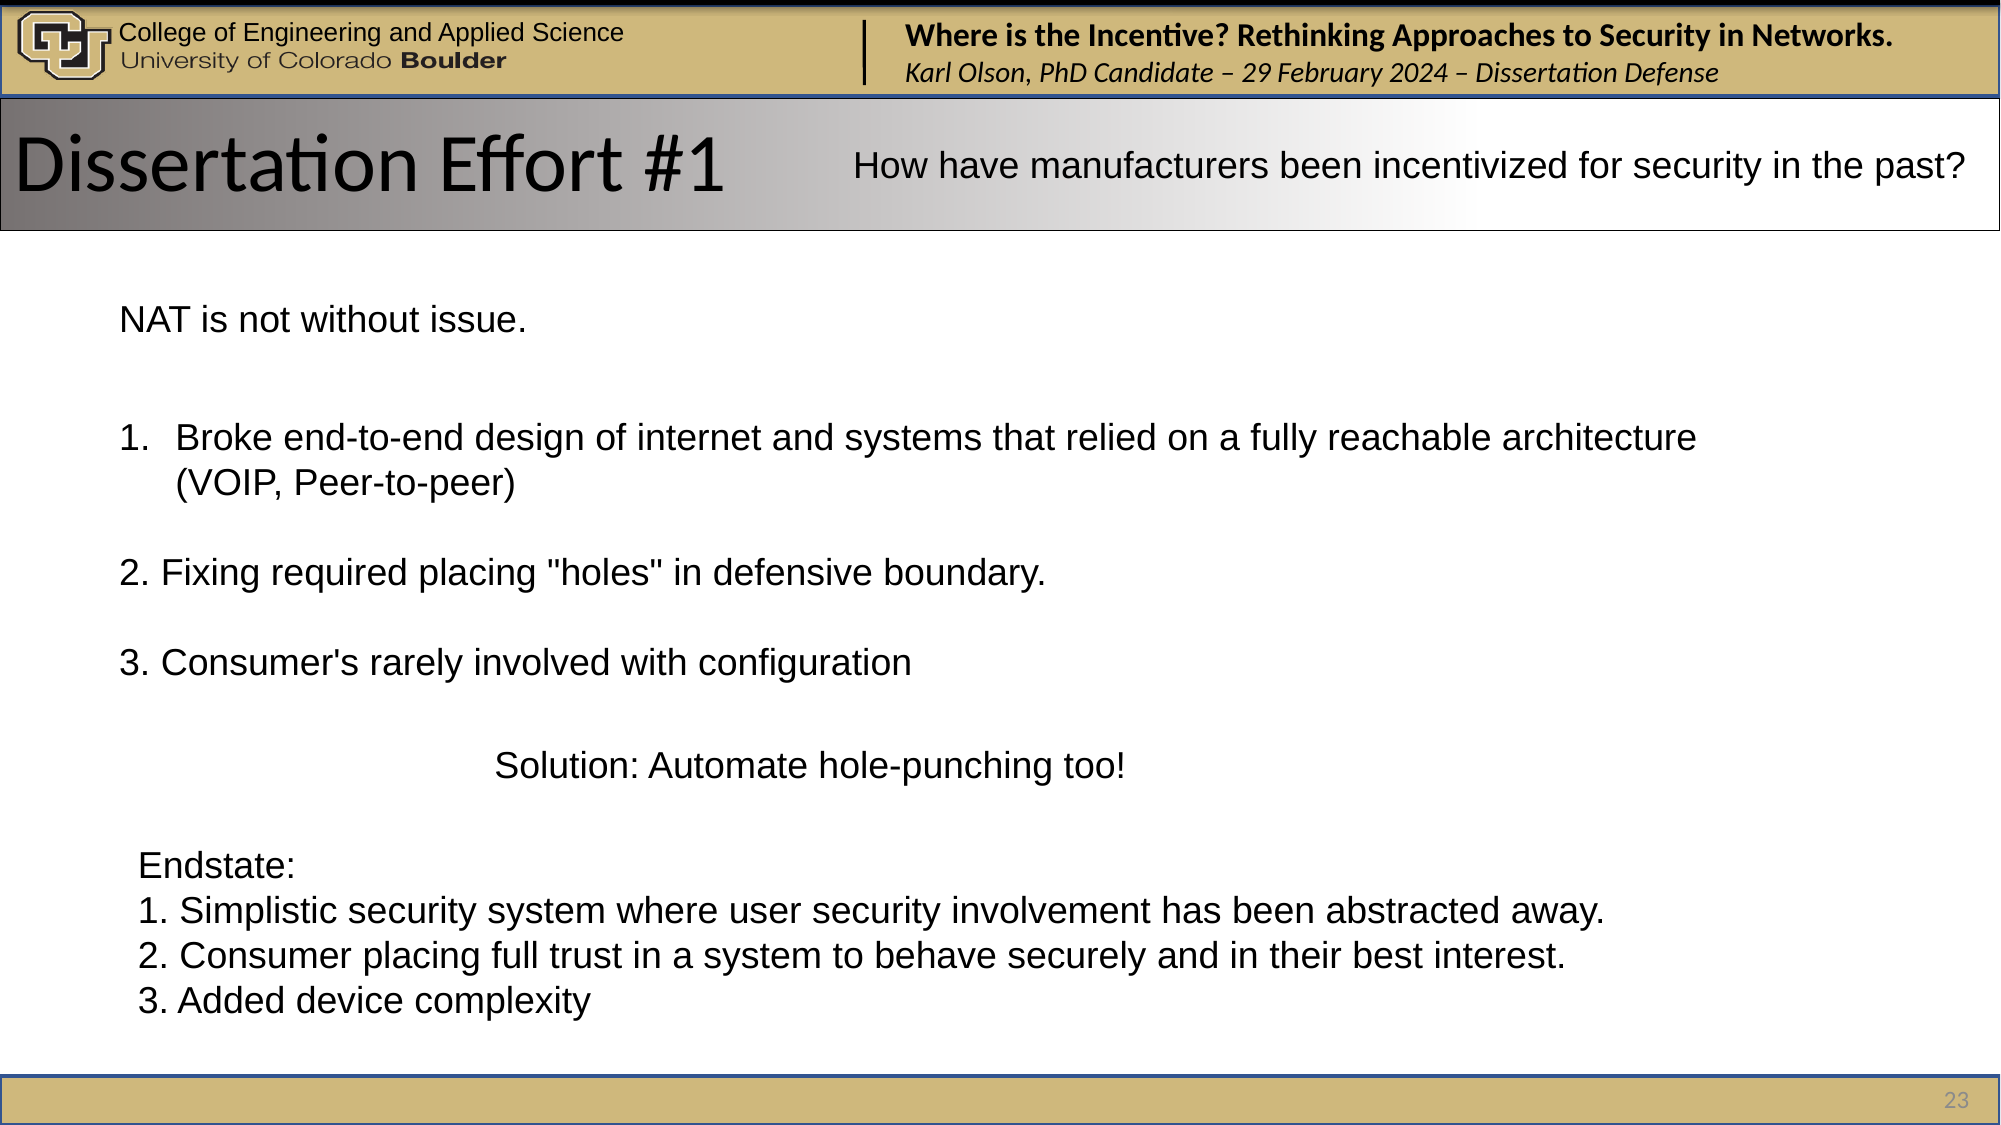

Dissertation Effort #1
How have manufacturers been incentivized for security in the past?
NAT is not without issue.
Broke end-to-end design of internet and systems that relied on a fully reachable architecture (VOIP, Peer-to-peer)

2. Fixing required placing "holes" in defensive boundary.

3. Consumer's rarely involved with configuration
Solution: Automate hole-punching too!
Endstate:
1. Simplistic security system where user security involvement has been abstracted away.
2. Consumer placing full trust in a system to behave securely and in their best interest.
3. Added device complexity